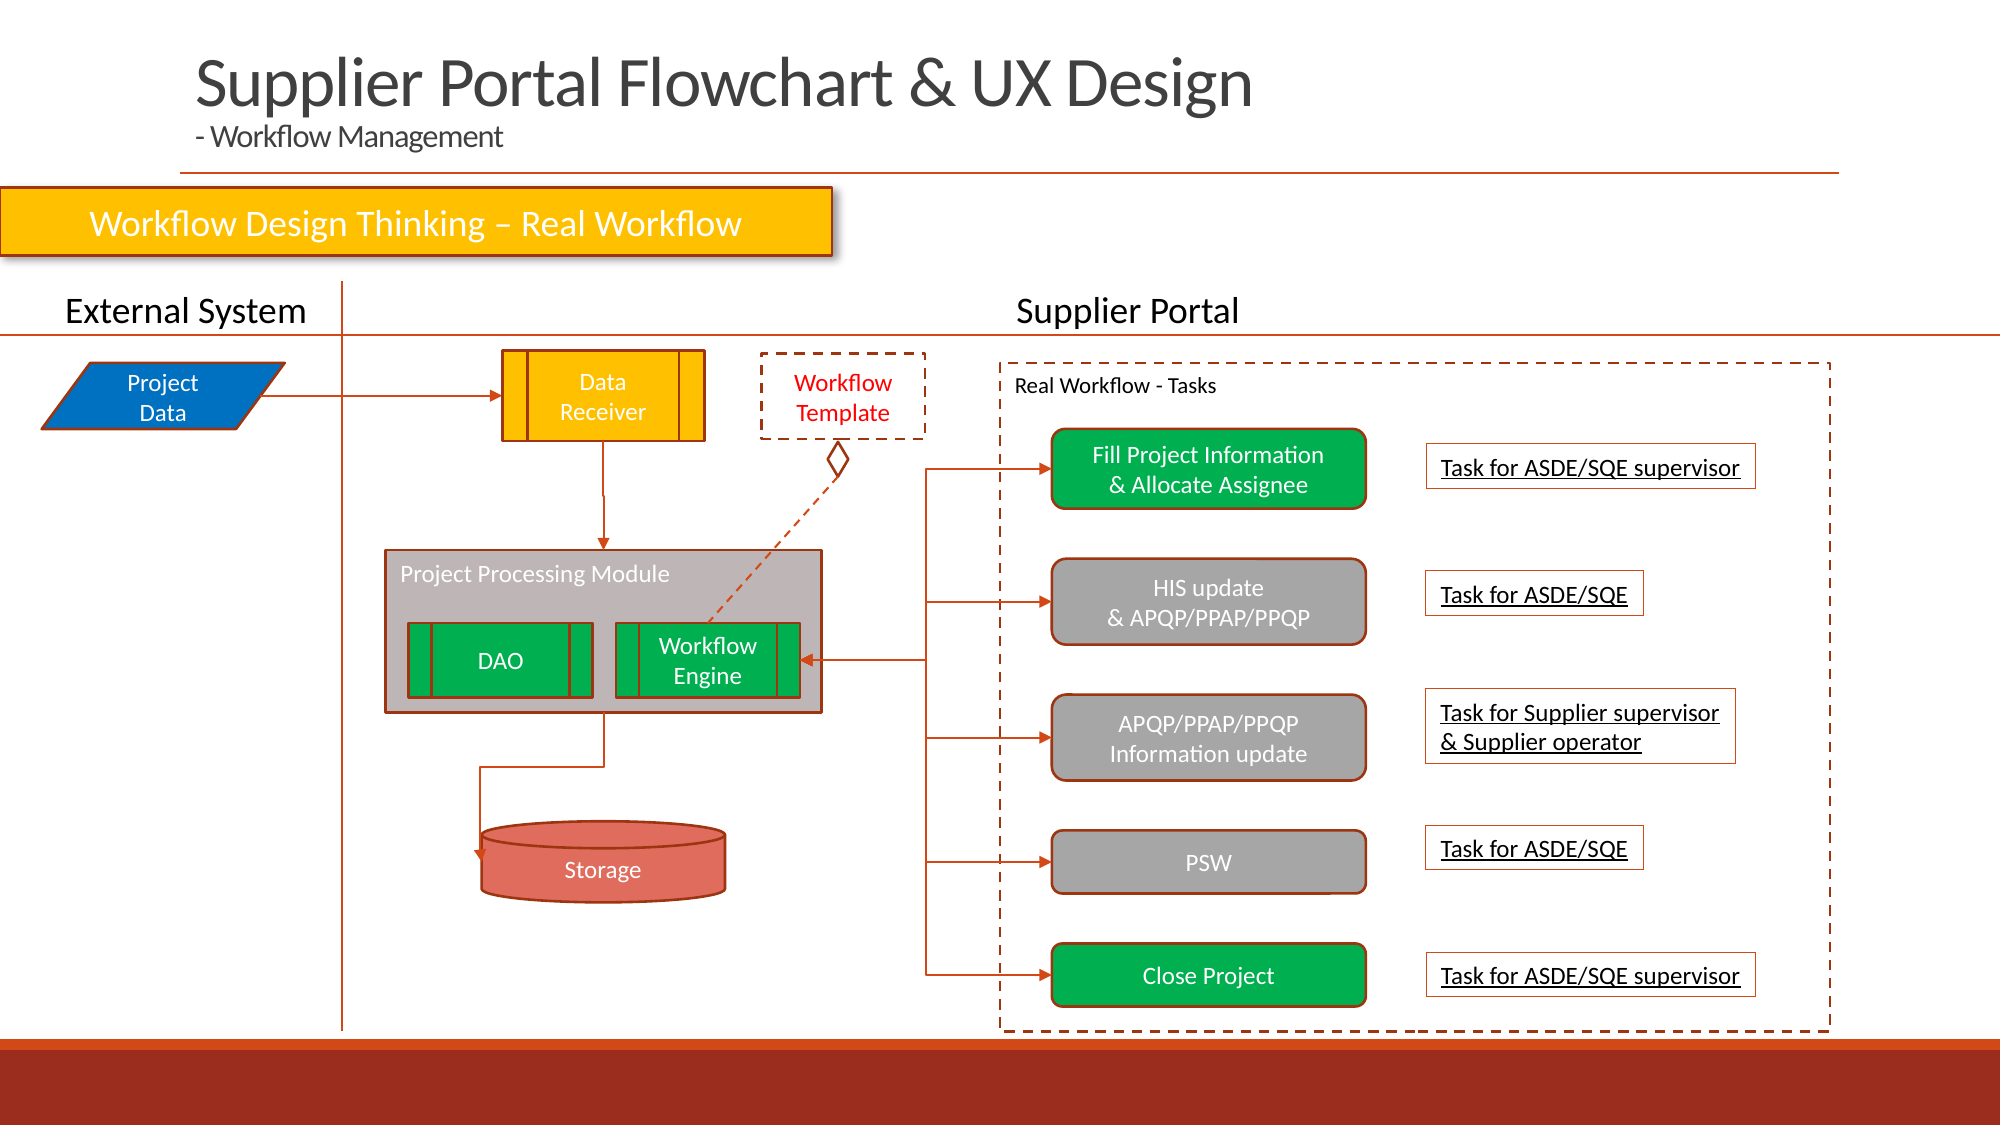

# Supplier Portal Flowchart & UX Design - Workflow Management
Workflow Design Thinking – Real Workflow
Supplier Portal
External System
Data Receiver
Workflow Template

Project Processing Module
DAO
Workflow Engine
Storage
Project Data
Real Workflow - Tasks
Fill Project Information
& Allocate Assignee
Task for ASDE/SQE supervisor
HIS update
& APQP/PPAP/PPQP
Task for ASDE/SQE
Task for Supplier supervisor
& Supplier operator
APQP/PPAP/PPQP Information update
Task for ASDE/SQE
PSW
Close Project
Task for ASDE/SQE supervisor